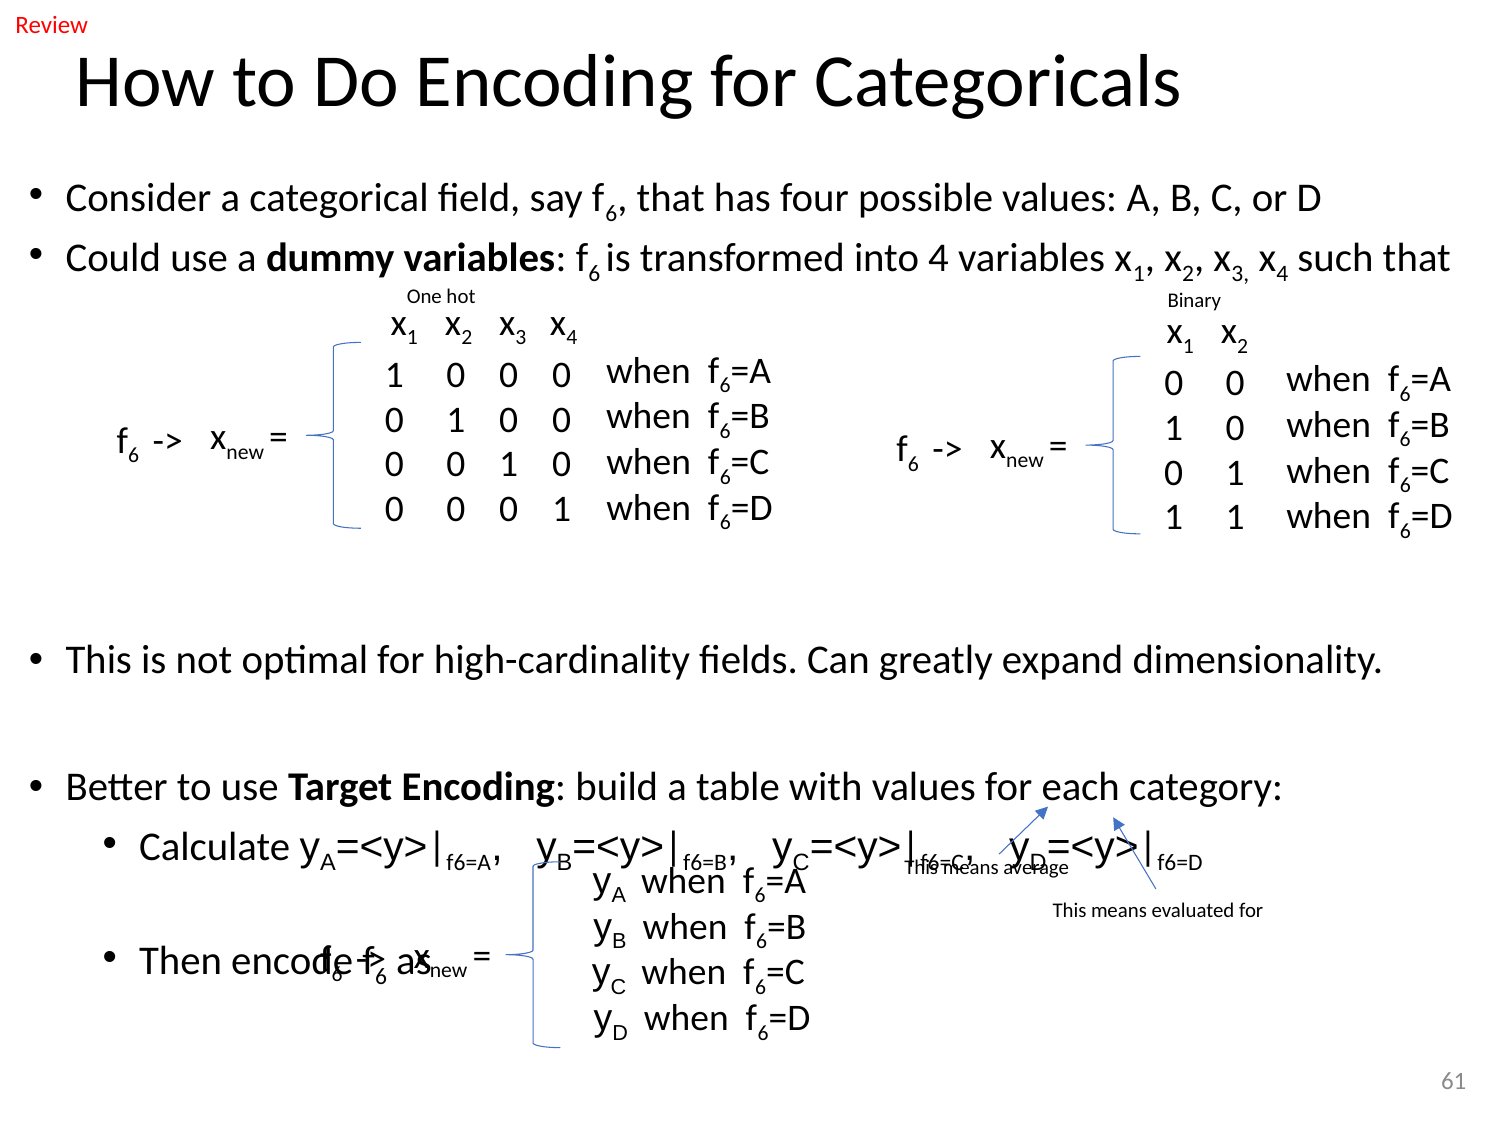

Review
# How to Do Encoding for Categoricals
Consider a categorical field, say f6, that has four possible values: A, B, C, or D
Could use a dummy variables: f6 is transformed into 4 variables x1, x2, x3, x4 such that

This is not optimal for high-cardinality fields. Can greatly expand dimensionality.

Better to use Target Encoding: build a table with values for each category:
Calculate yA=<y>|f6=A,   yB=<y>|f6=B,   yC=<y>|f6=C,   yD=<y>|f6=D

Then encode f6 as
One hot
Binary
x1    x2    x3    x4
when  f6=A
when  f6=B
when  f6=C
when  f6=D

1     0    0    0
0     1    0    0
0     0    1    0
0     0    0    1
xnew =
f6  ->
x1    x2
0     0

1     0
xnew =
f6  ->
0     1
1     1
when  f6=A
when  f6=B
when  f6=C
when  f6=D
This means average
yA   when  f6=A

yB   when  f6=B
xnew =
f6  ->
yC   when  f6=C
yD   when  f6=D
This means evaluated for
61